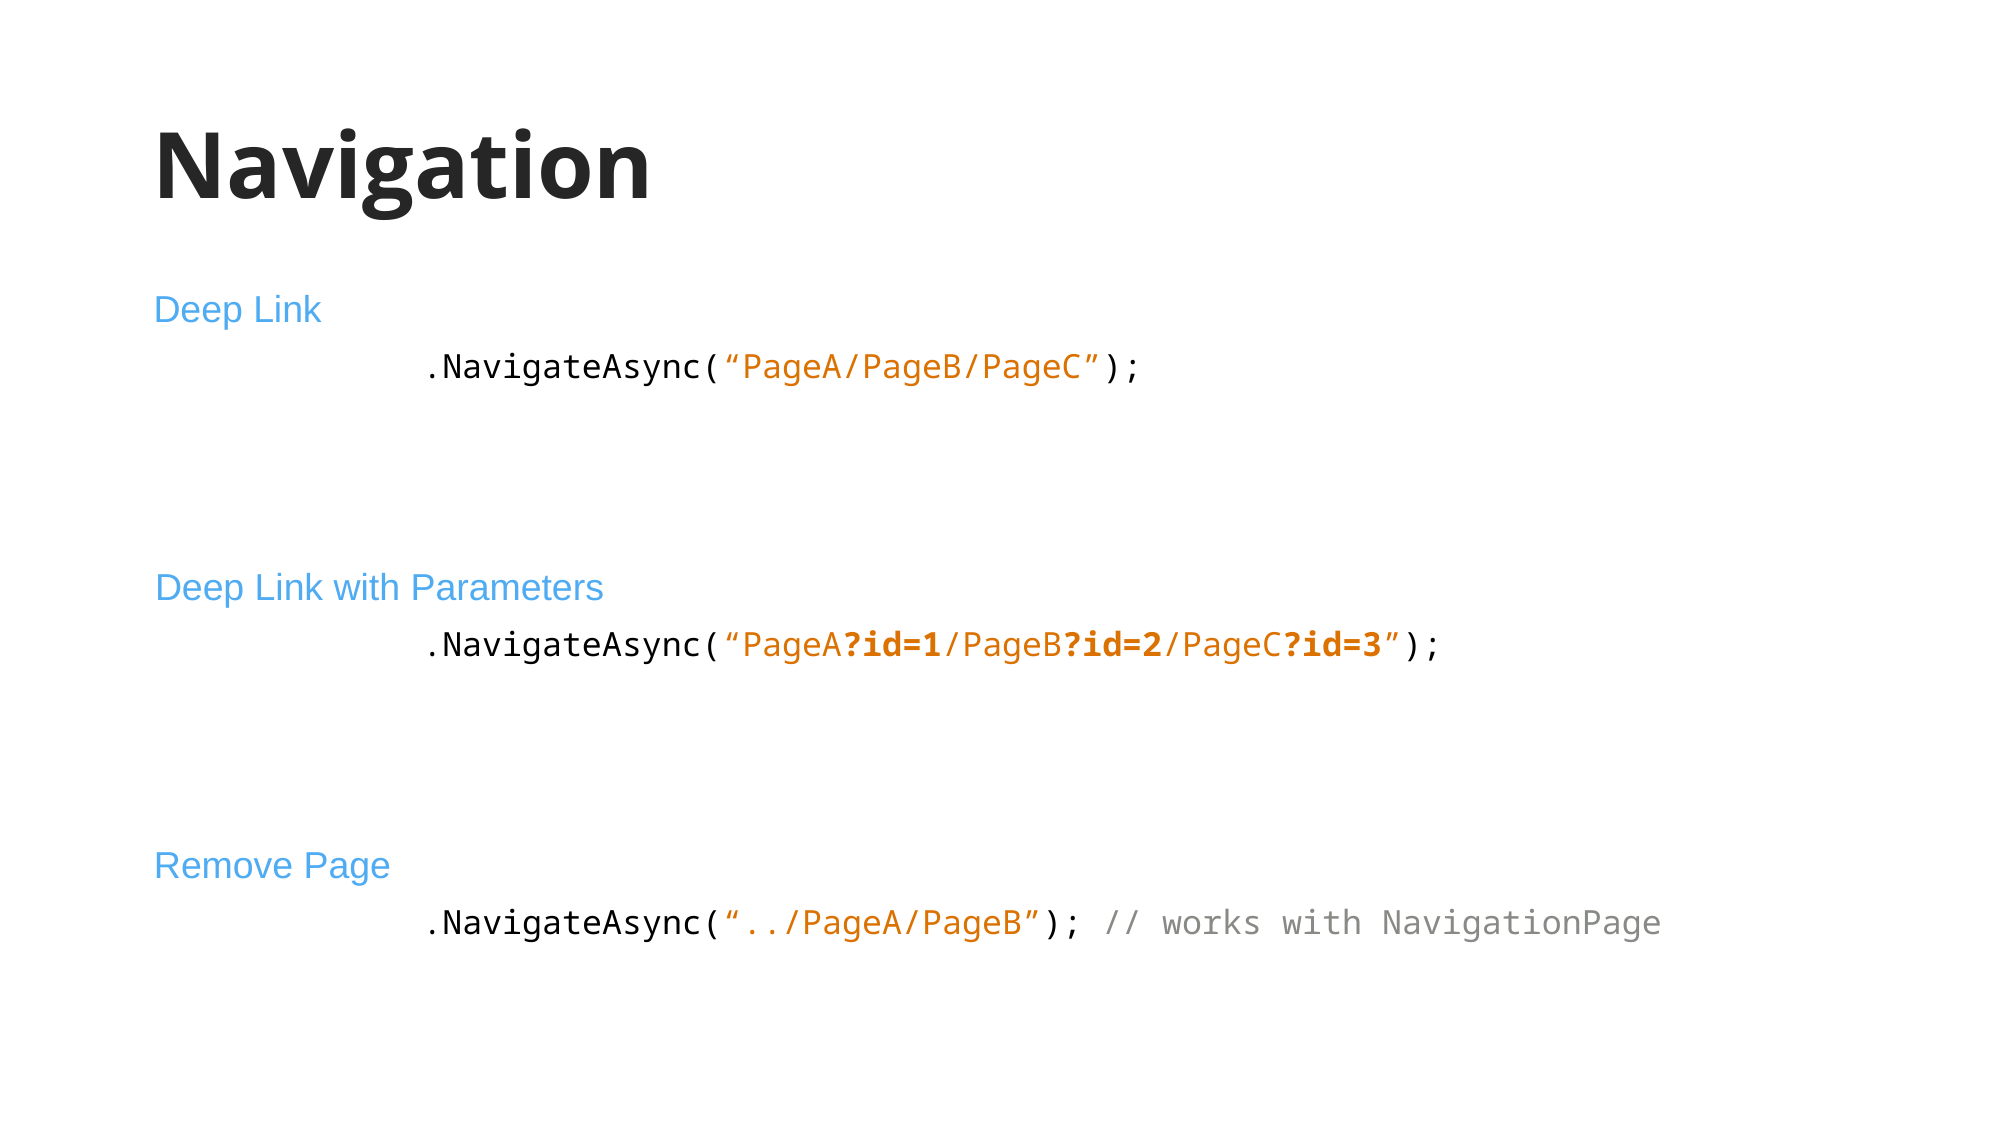

# Navigation
Deep Link
.NavigateAsync(“PageA/PageB/PageC”);
Deep Link with Parameters
.NavigateAsync(“PageA?id=1/PageB?id=2/PageC?id=3”);
Remove Page
.NavigateAsync(“../PageA/PageB”); // works with NavigationPage